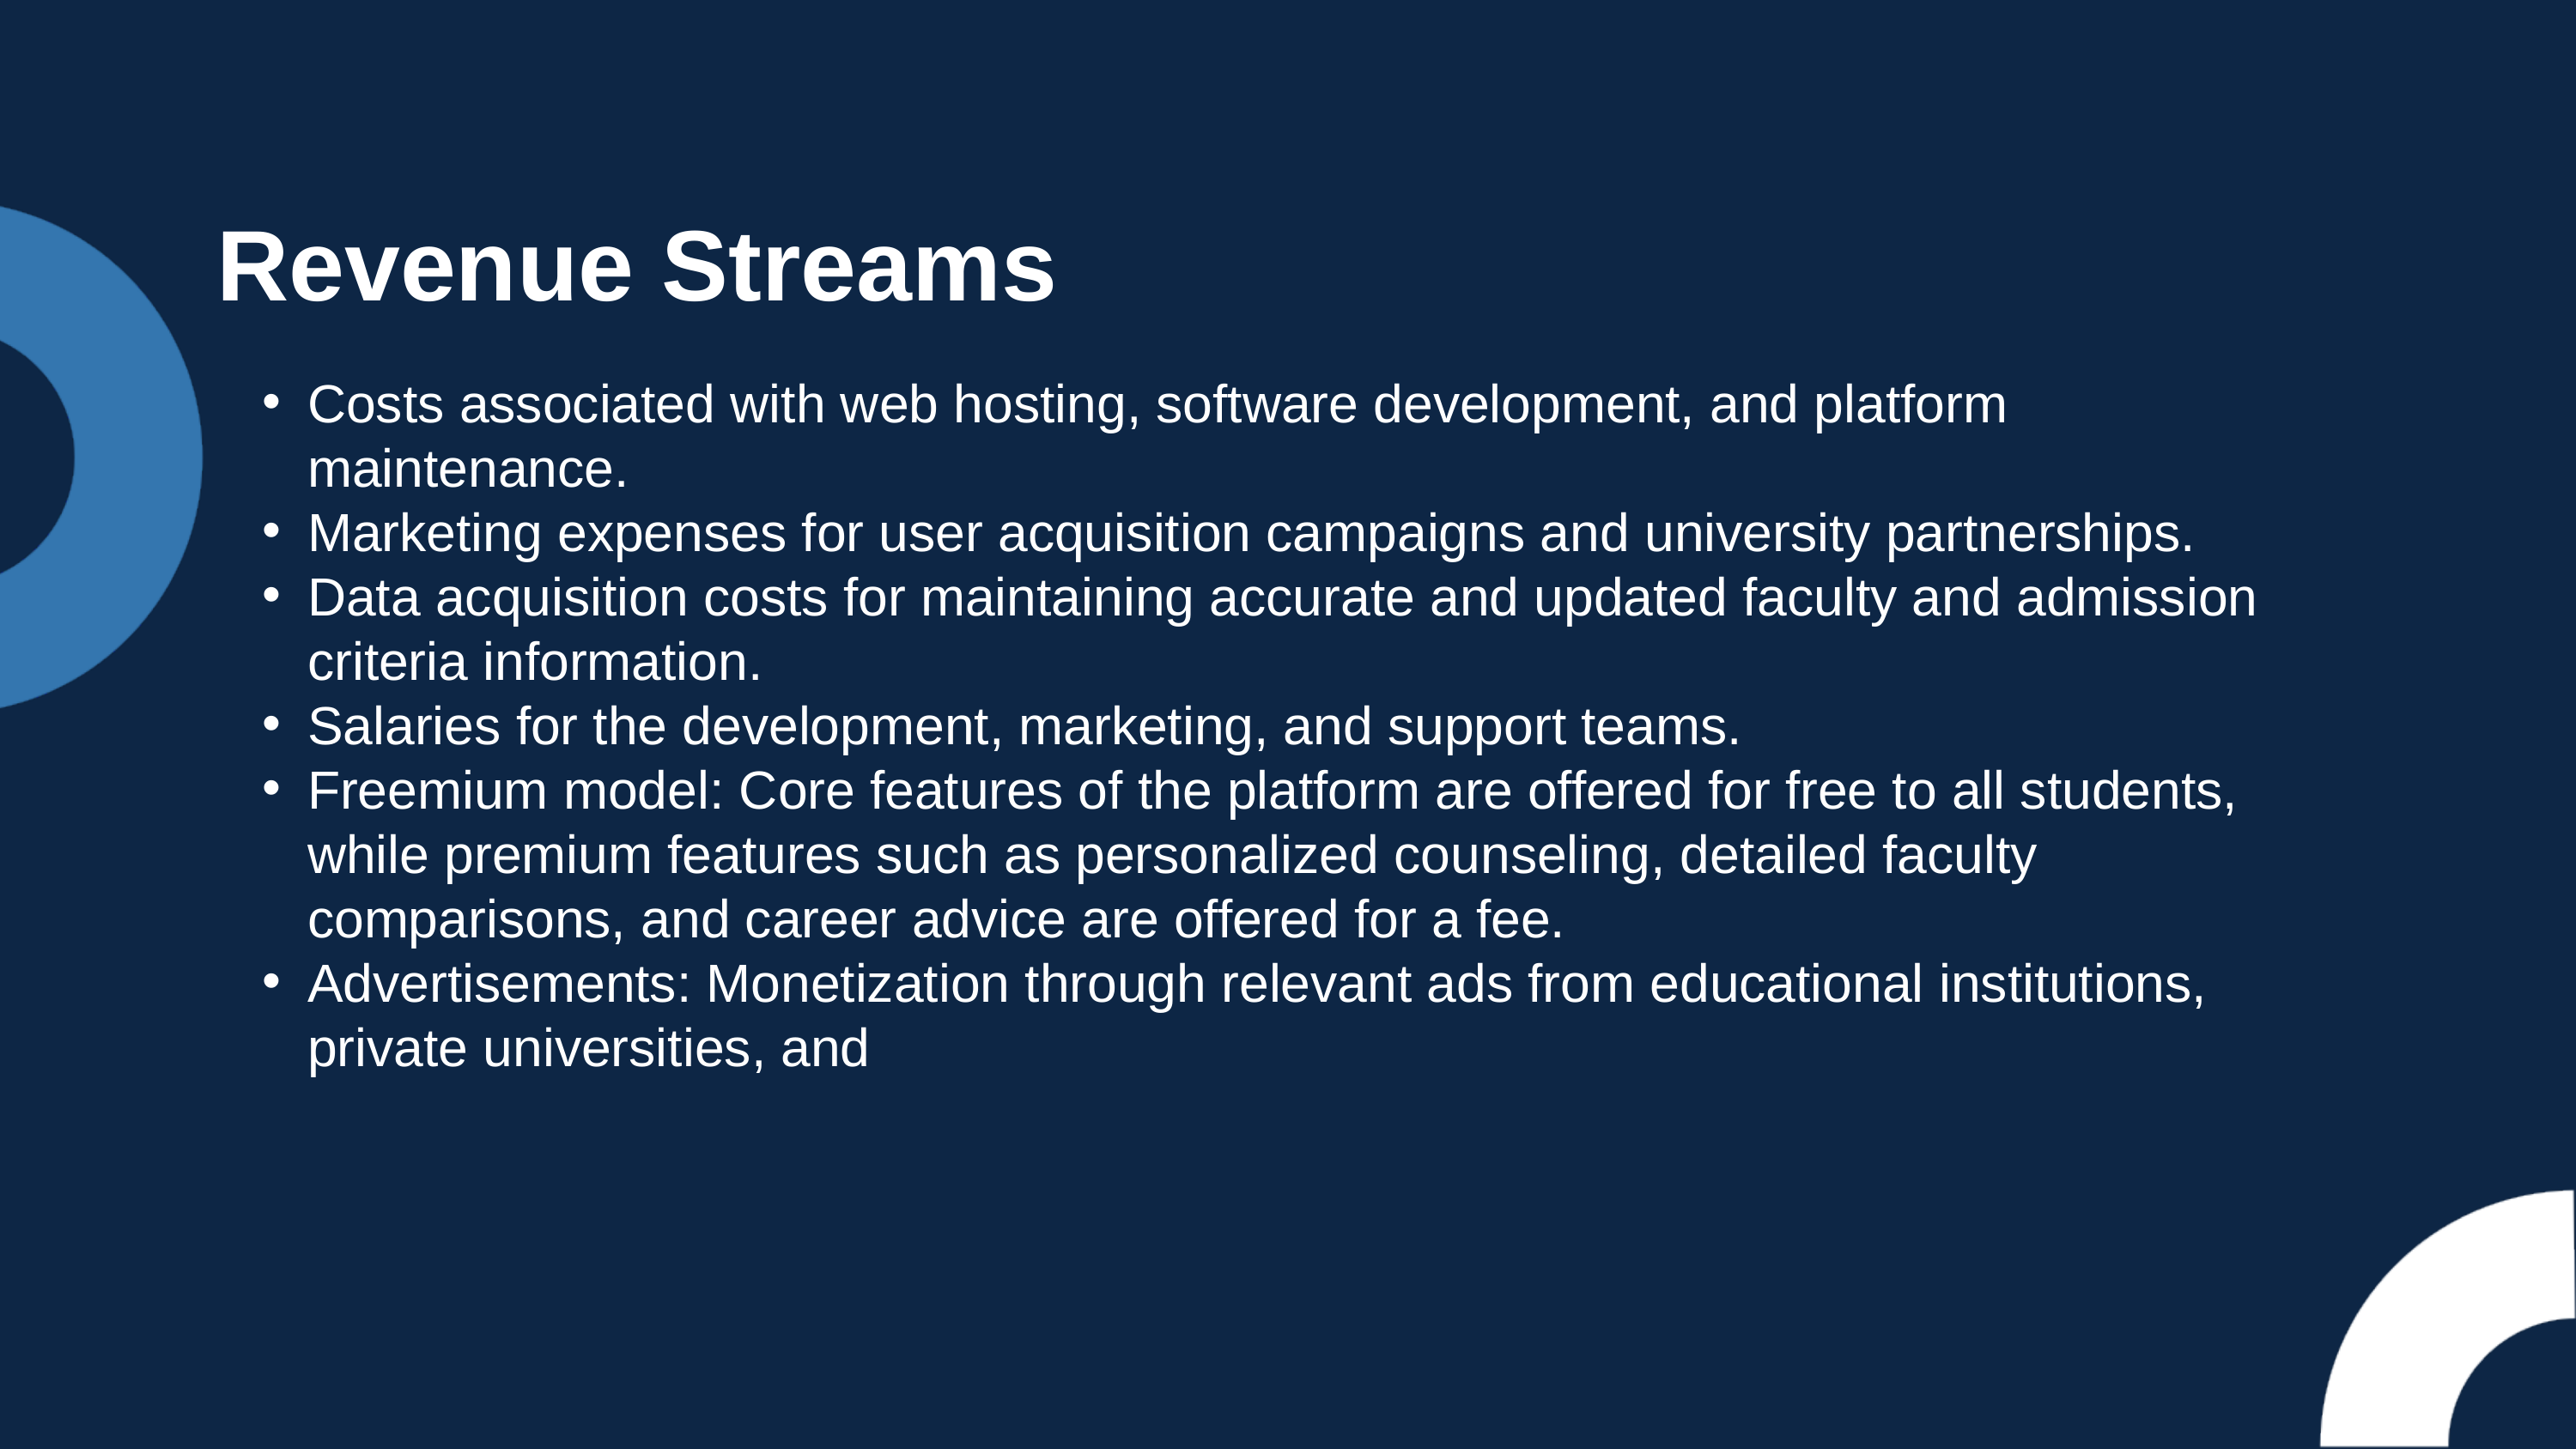

Revenue Streams

Costs associated with web hosting, software development, and platform maintenance.
Marketing expenses for user acquisition campaigns and university partnerships.
Data acquisition costs for maintaining accurate and updated faculty and admission criteria information.
Salaries for the development, marketing, and support teams.
Freemium model: Core features of the platform are offered for free to all students, while premium features such as personalized counseling, detailed faculty comparisons, and career advice are offered for a fee.
Advertisements: Monetization through relevant ads from educational institutions, private universities, and